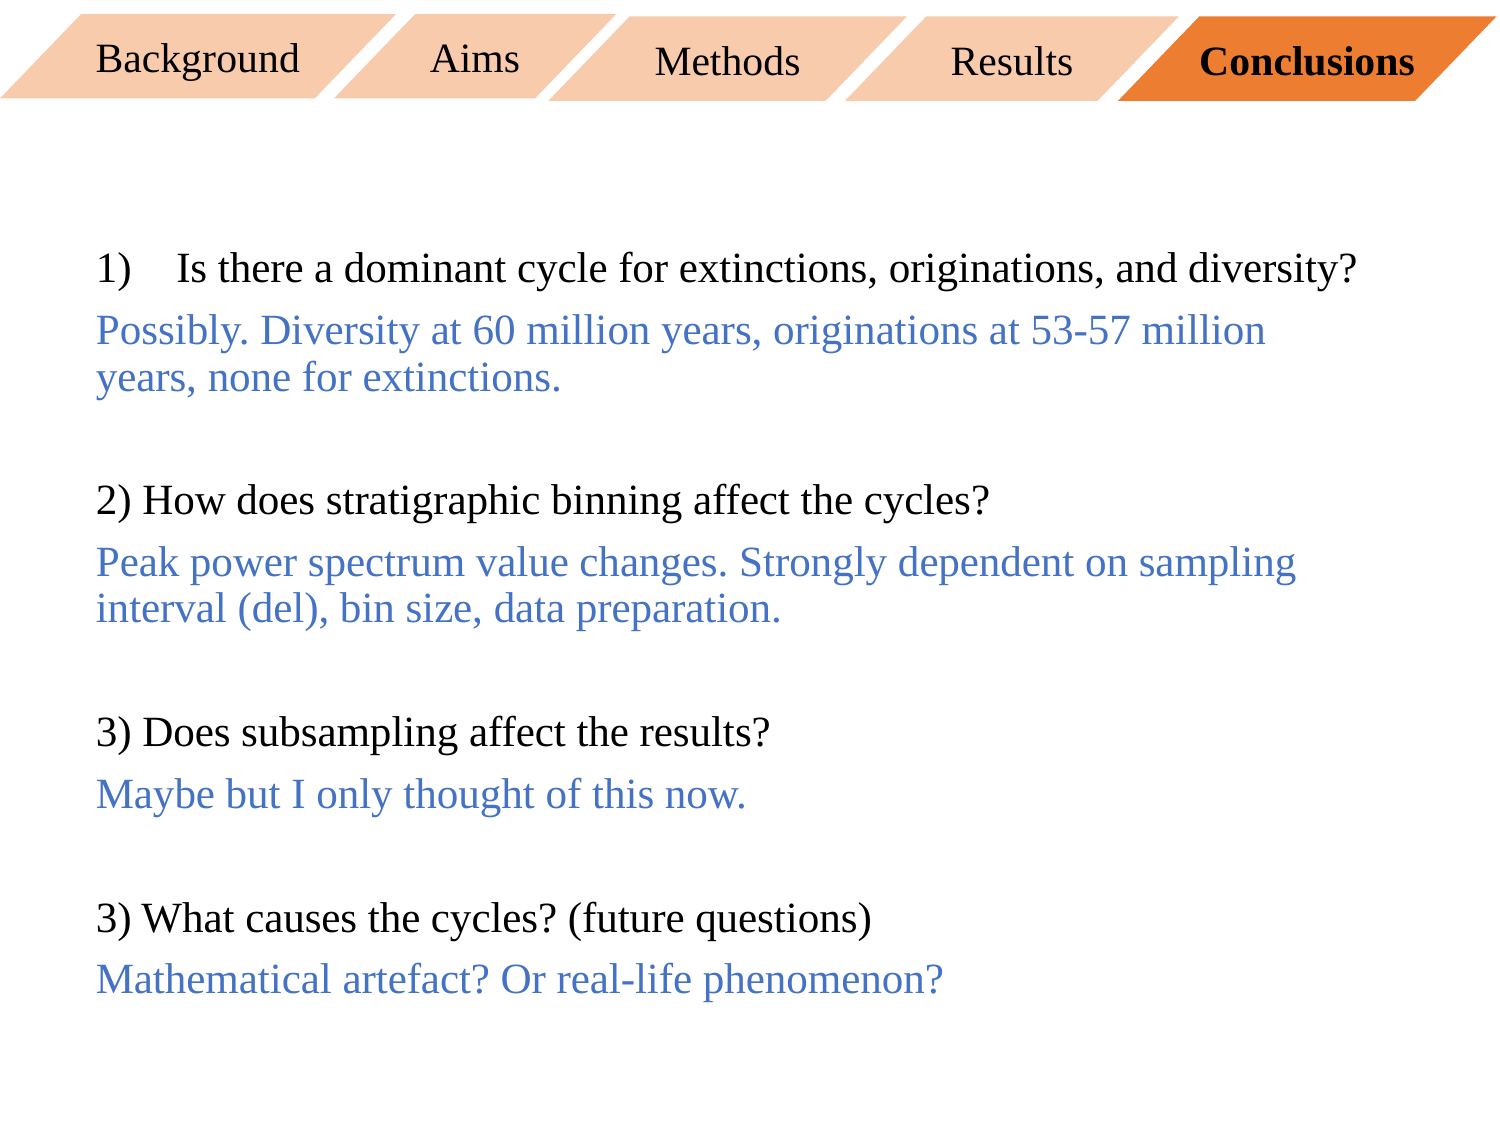

Background
Aims
Methods
Results
Conclusions
Is there a dominant cycle for extinctions, originations, and diversity?
Possibly. Diversity at 60 million years, originations at 53-57 million years, none for extinctions.

2) How does stratigraphic binning affect the cycles?
Peak power spectrum value changes. Strongly dependent on sampling interval (del), bin size, data preparation.

3) Does subsampling affect the results?
Maybe but I only thought of this now.

3) What causes the cycles? (future questions)
Mathematical artefact? Or real-life phenomenon?